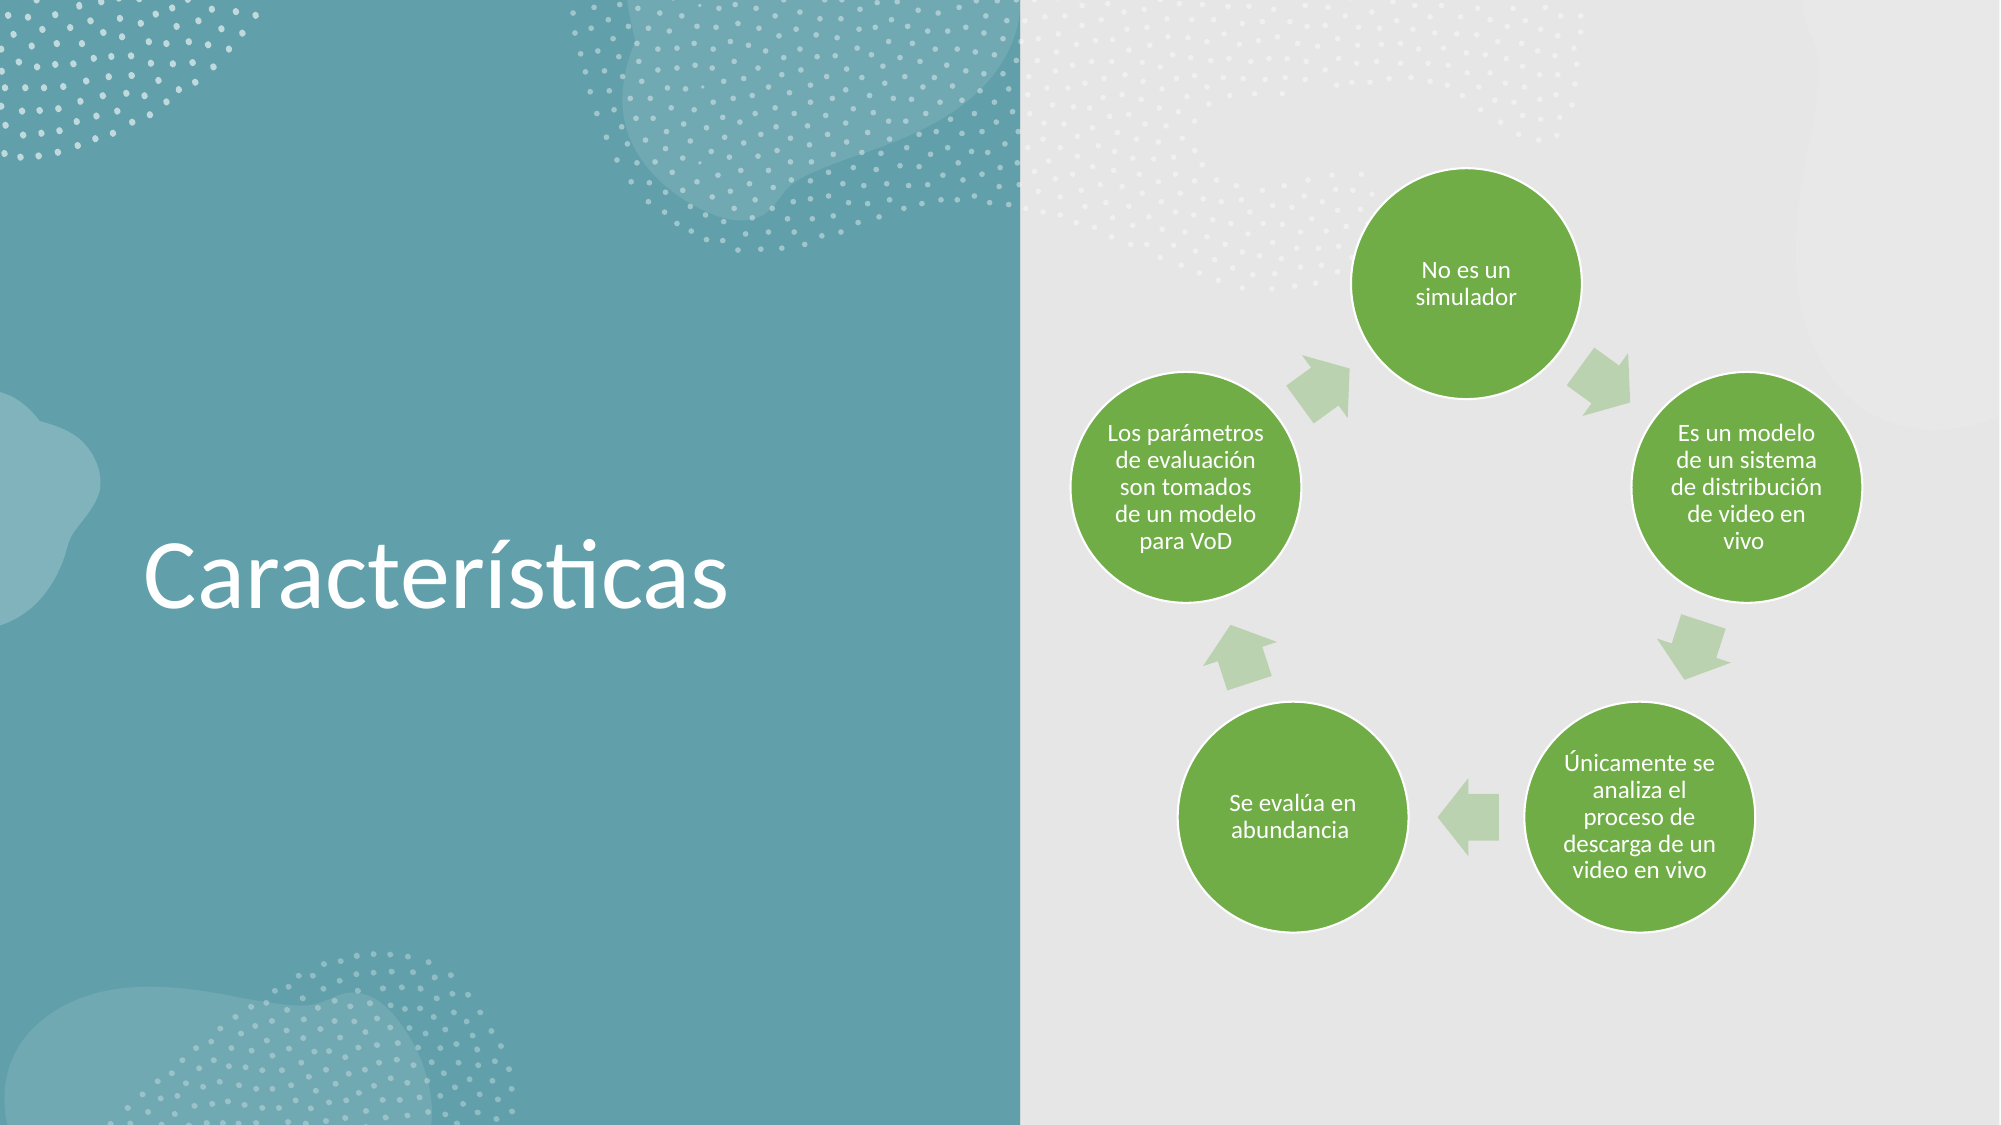

No es un simulador

Es un modelo de un sistema de distribución de video en vivo

Únicamente se analiza el proceso de descarga de un video en vivo

Se evalúa en abundancia

Los parámetros de evaluación son tomados de un modelo para VoD

# Características